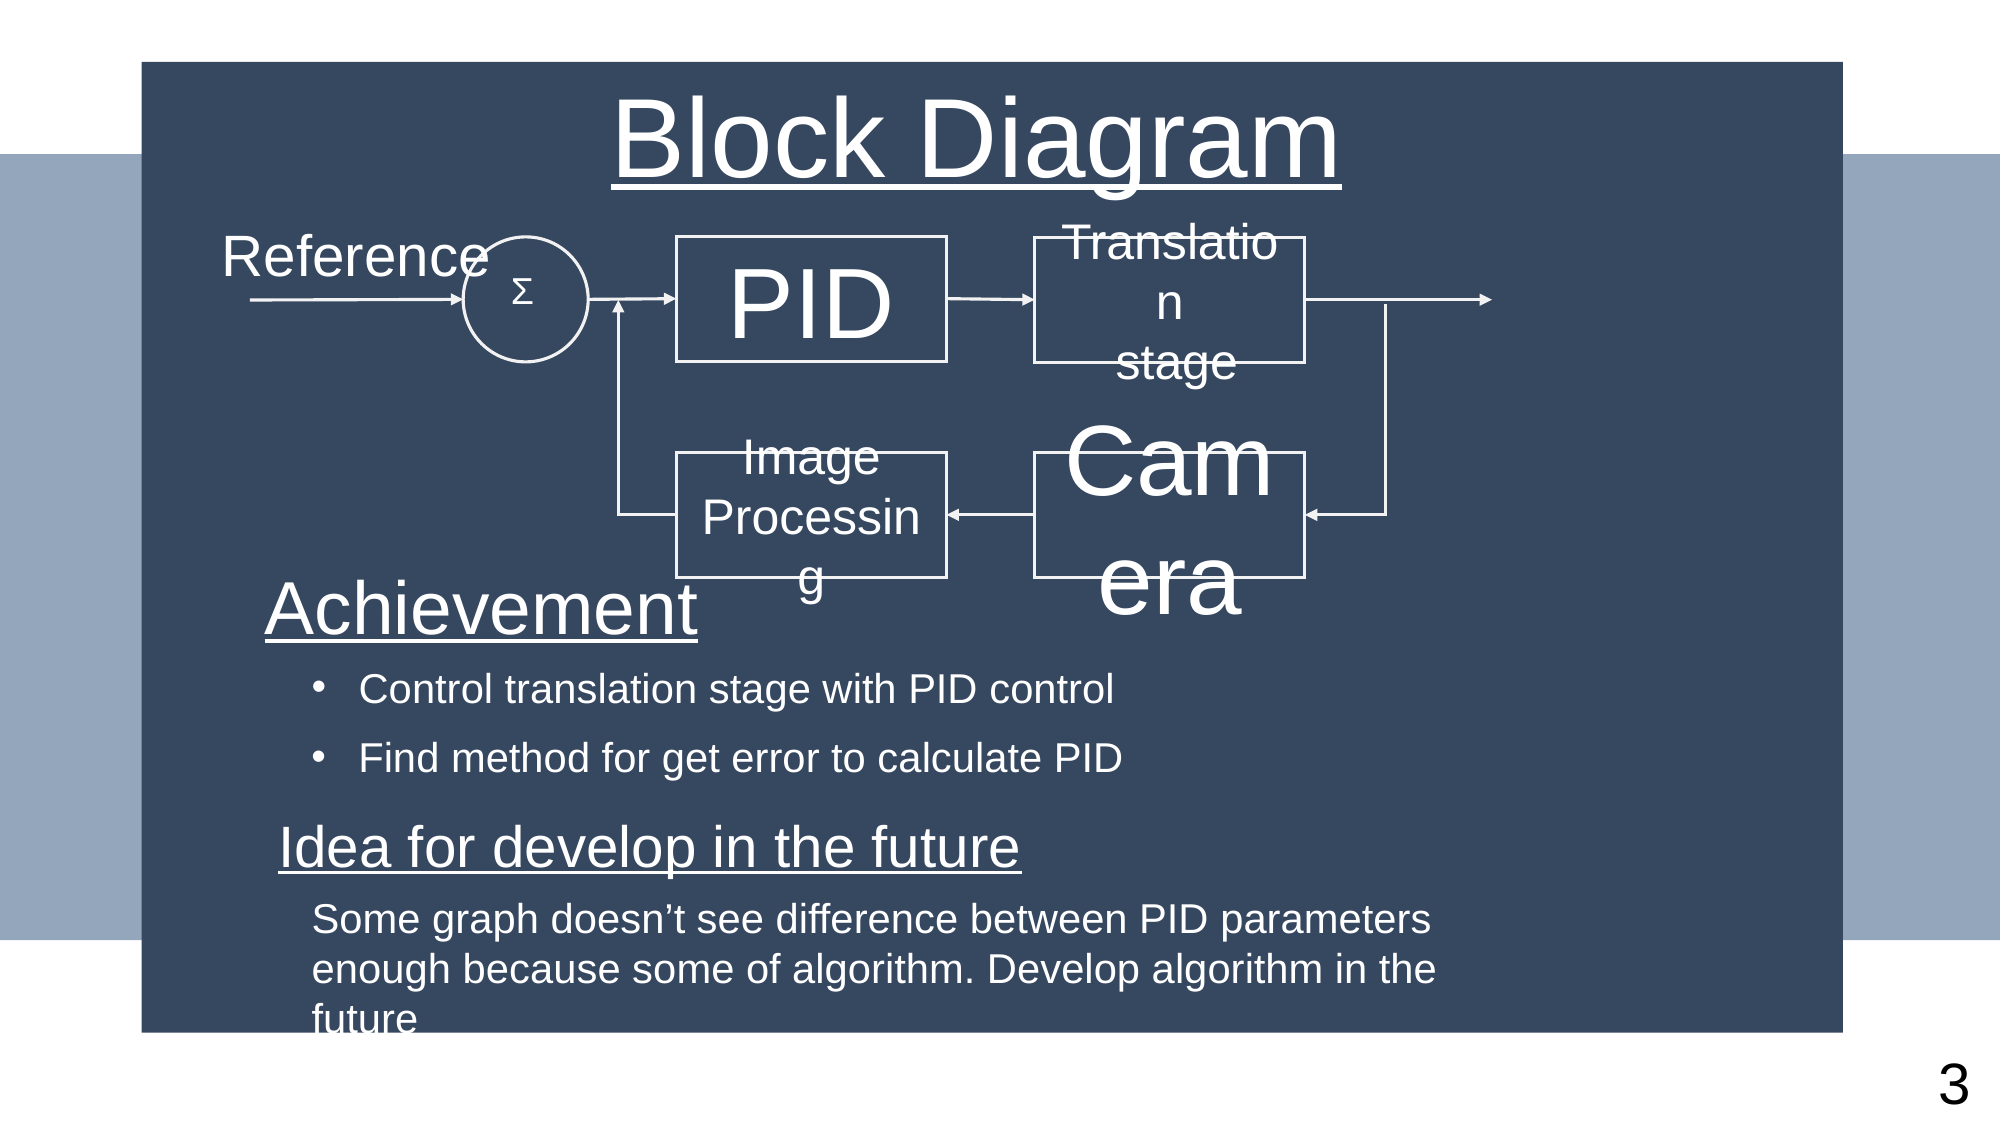

Block Diagram

Reference
PID

Translation
 stage
	Σ
Image
Processing
Camera
Achievement
Control translation stage with PID control
Find method for get error to calculate PID
Idea for develop in the future
Some graph doesn’t see difference between PID parameters enough because some of algorithm. Develop algorithm in the future
37